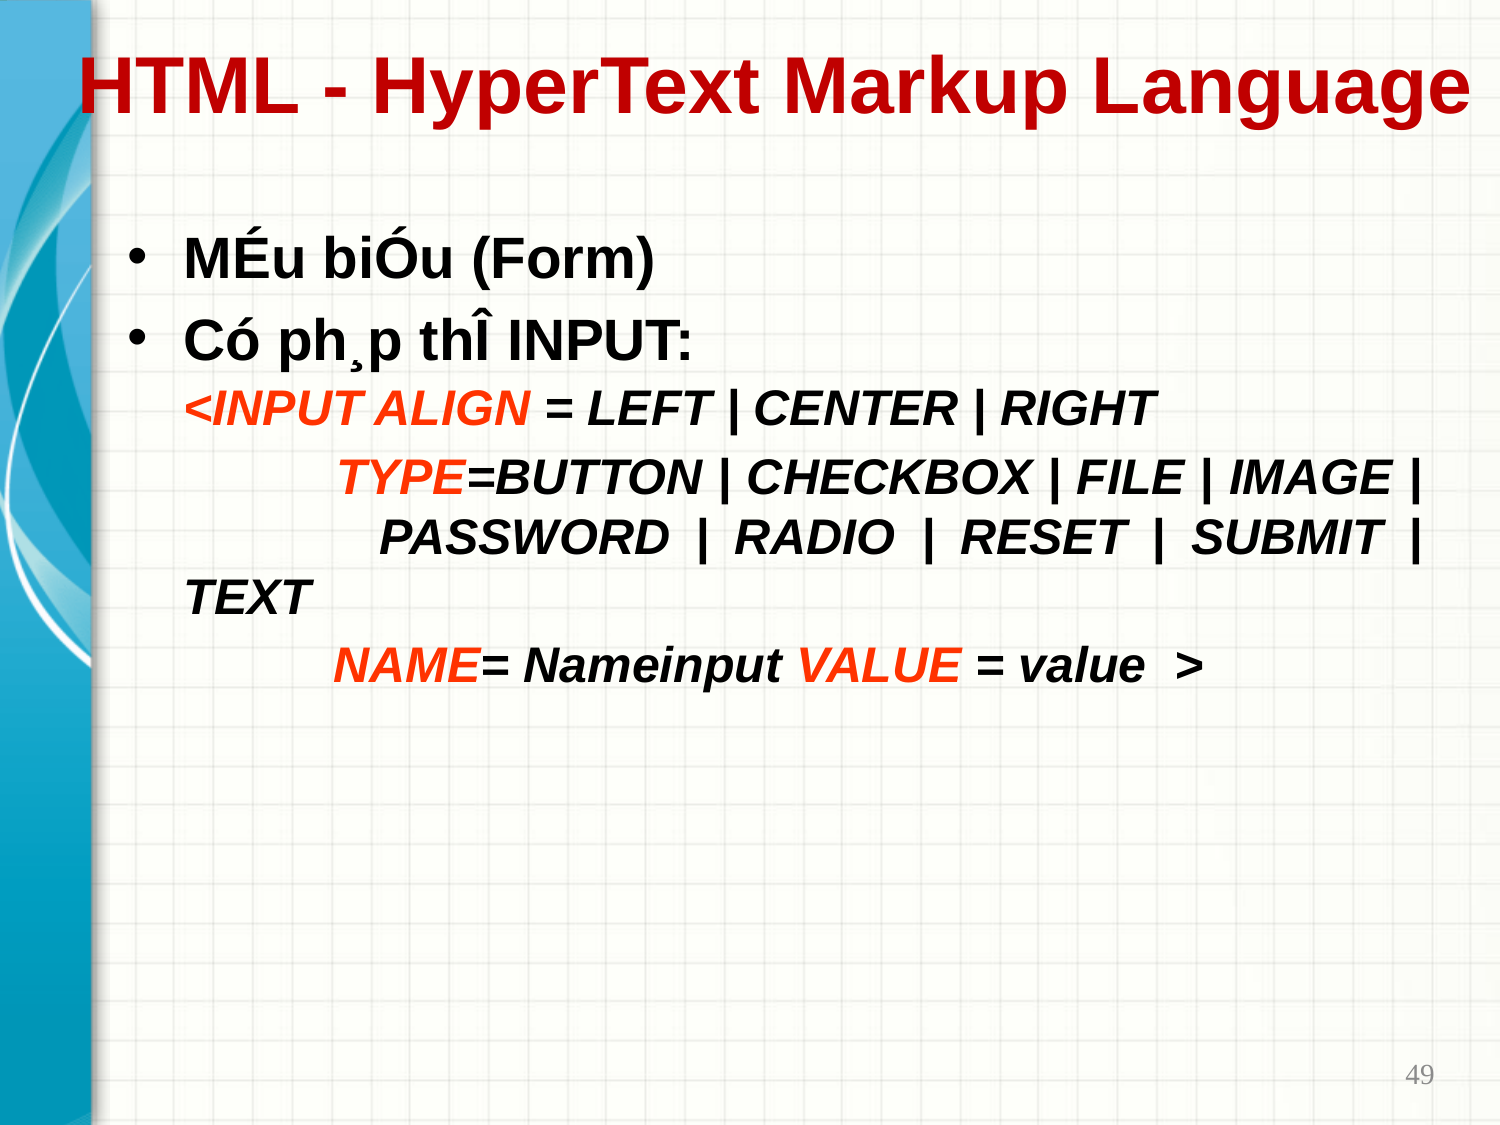

# HTML - HyperText Markup Language
MÉu biÓu (Form)
Có ph¸p thÎ INPUT:
	<INPUT ALIGN = LEFT | CENTER | RIGHT
  		TYPE=BUTTON | CHECKBOX | FILE | IMAGE |     	PASSWORD | RADIO | RESET | SUBMIT | TEXT
     	NAME= Nameinput VALUE = value  >

49